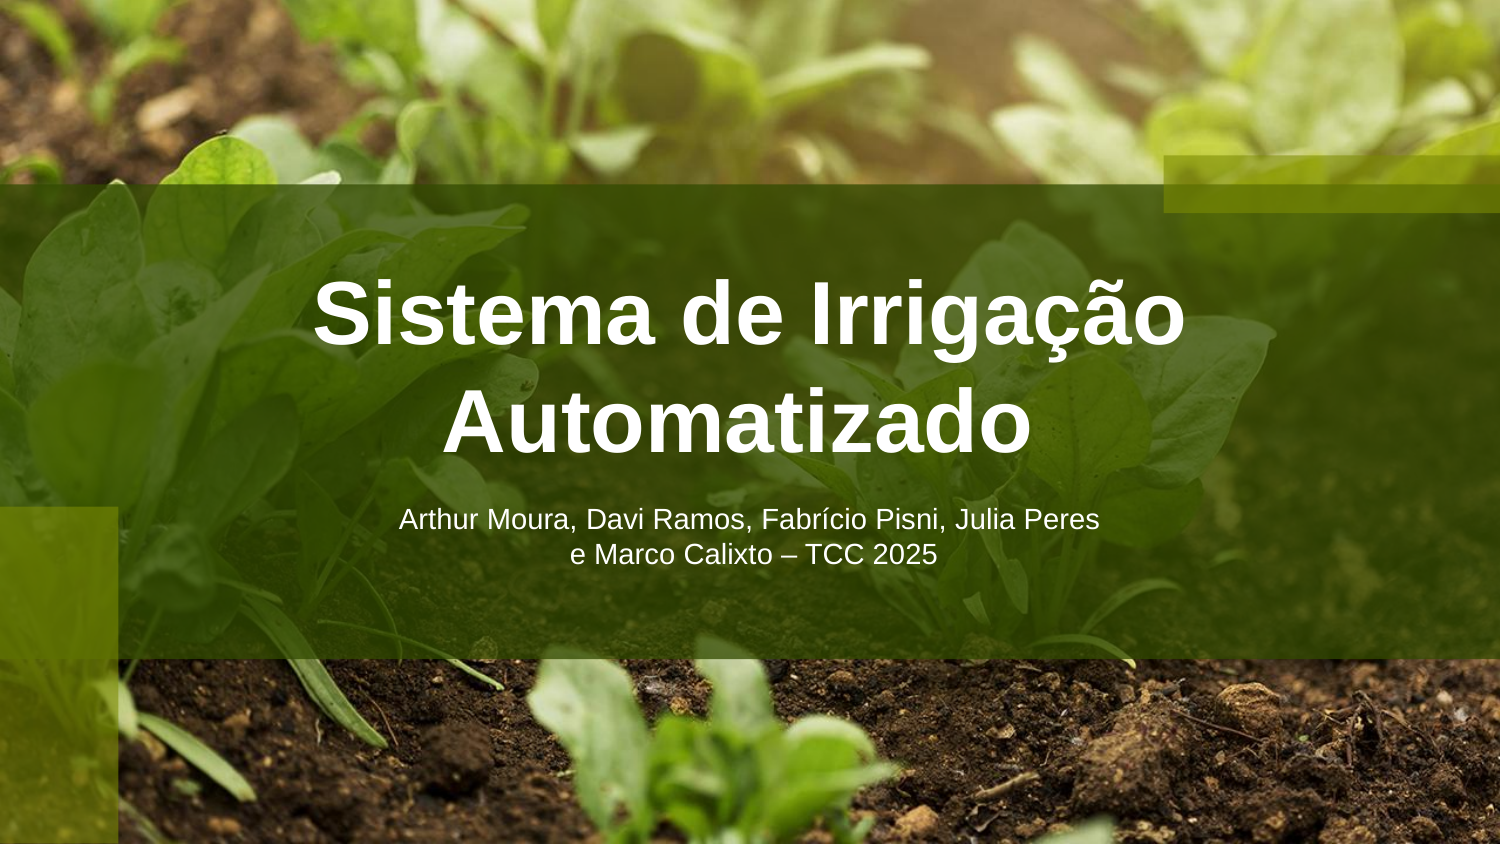

# Sistema de Irrigação Automatizado
Arthur Moura, Davi Ramos, Fabrício Pisni, Julia Peres
 e Marco Calixto – TCC 2025